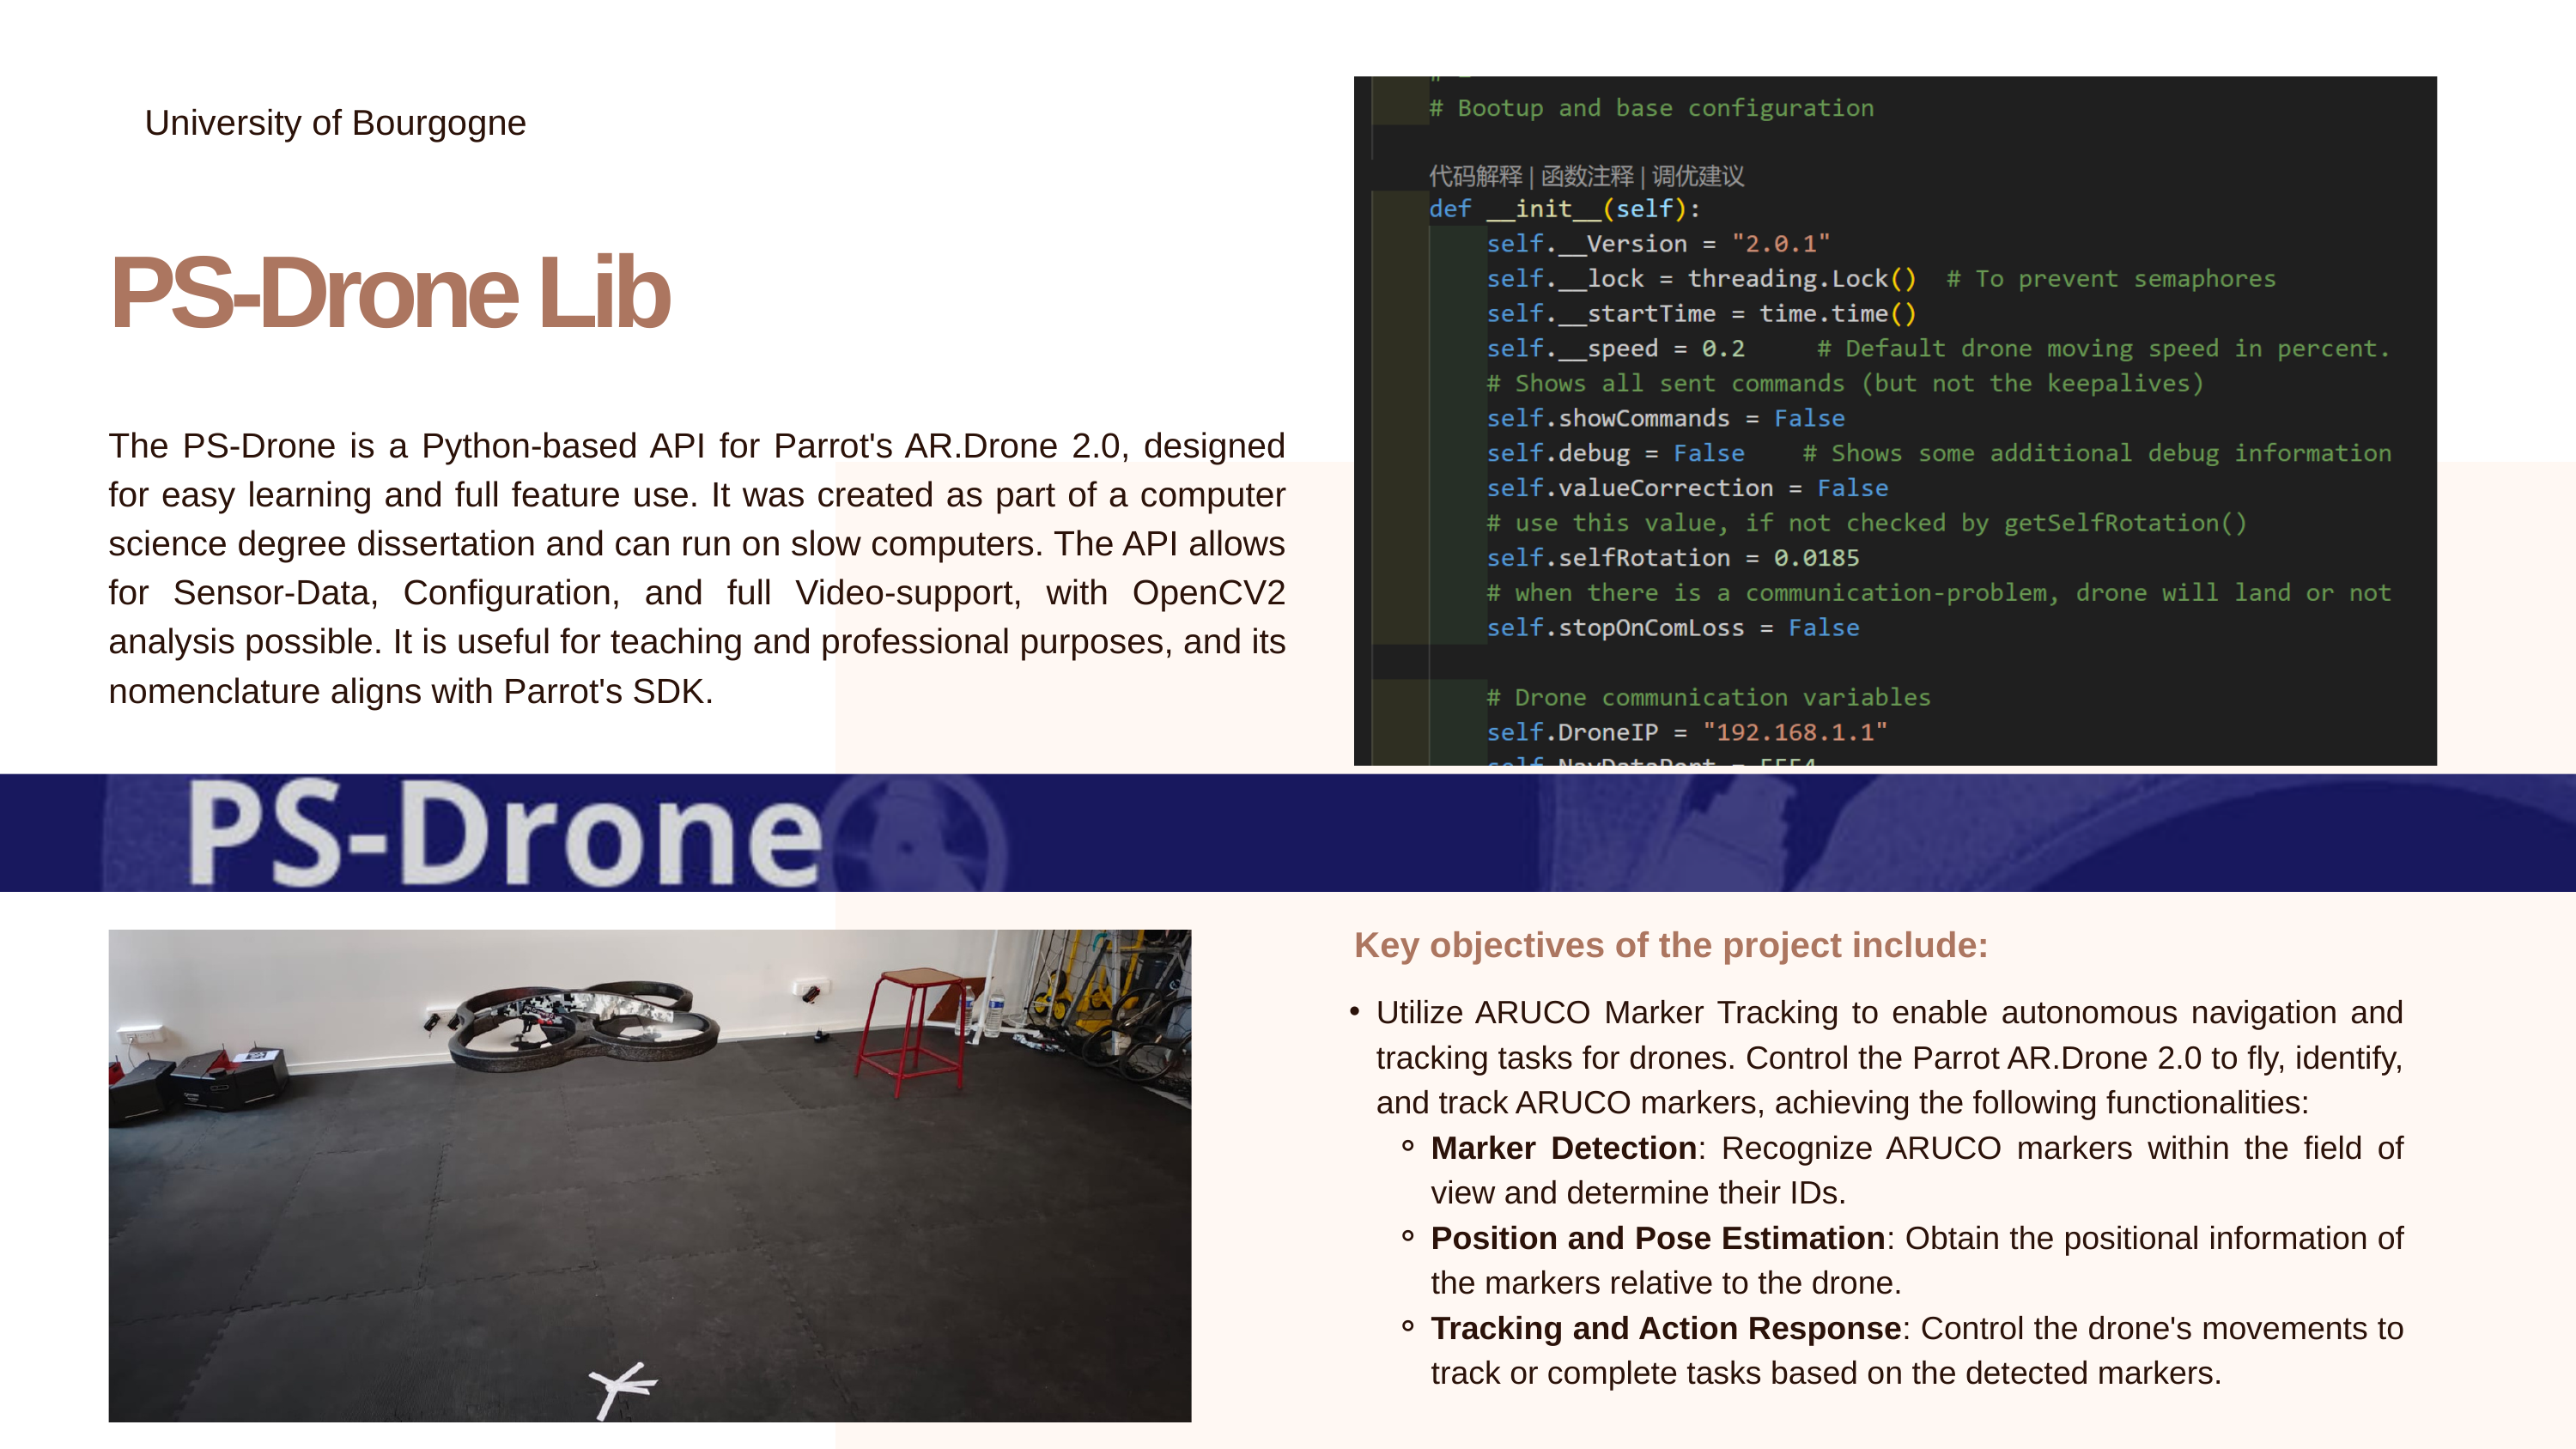

University of Bourgogne
PS-Drone Lib
The PS-Drone is a Python-based API for Parrot's AR.Drone 2.0, designed for easy learning and full feature use. It was created as part of a computer science degree dissertation and can run on slow computers. The API allows for Sensor-Data, Configuration, and full Video-support, with OpenCV2 analysis possible. It is useful for teaching and professional purposes, and its nomenclature aligns with Parrot's SDK.

Key objectives of the project include:

Utilize ARUCO Marker Tracking to enable autonomous navigation and tracking tasks for drones. Control the Parrot AR.Drone 2.0 to fly, identify, and track ARUCO markers, achieving the following functionalities:
Marker Detection: Recognize ARUCO markers within the field of view and determine their IDs.
Position and Pose Estimation: Obtain the positional information of the markers relative to the drone.
Tracking and Action Response: Control the drone's movements to track or complete tasks based on the detected markers.